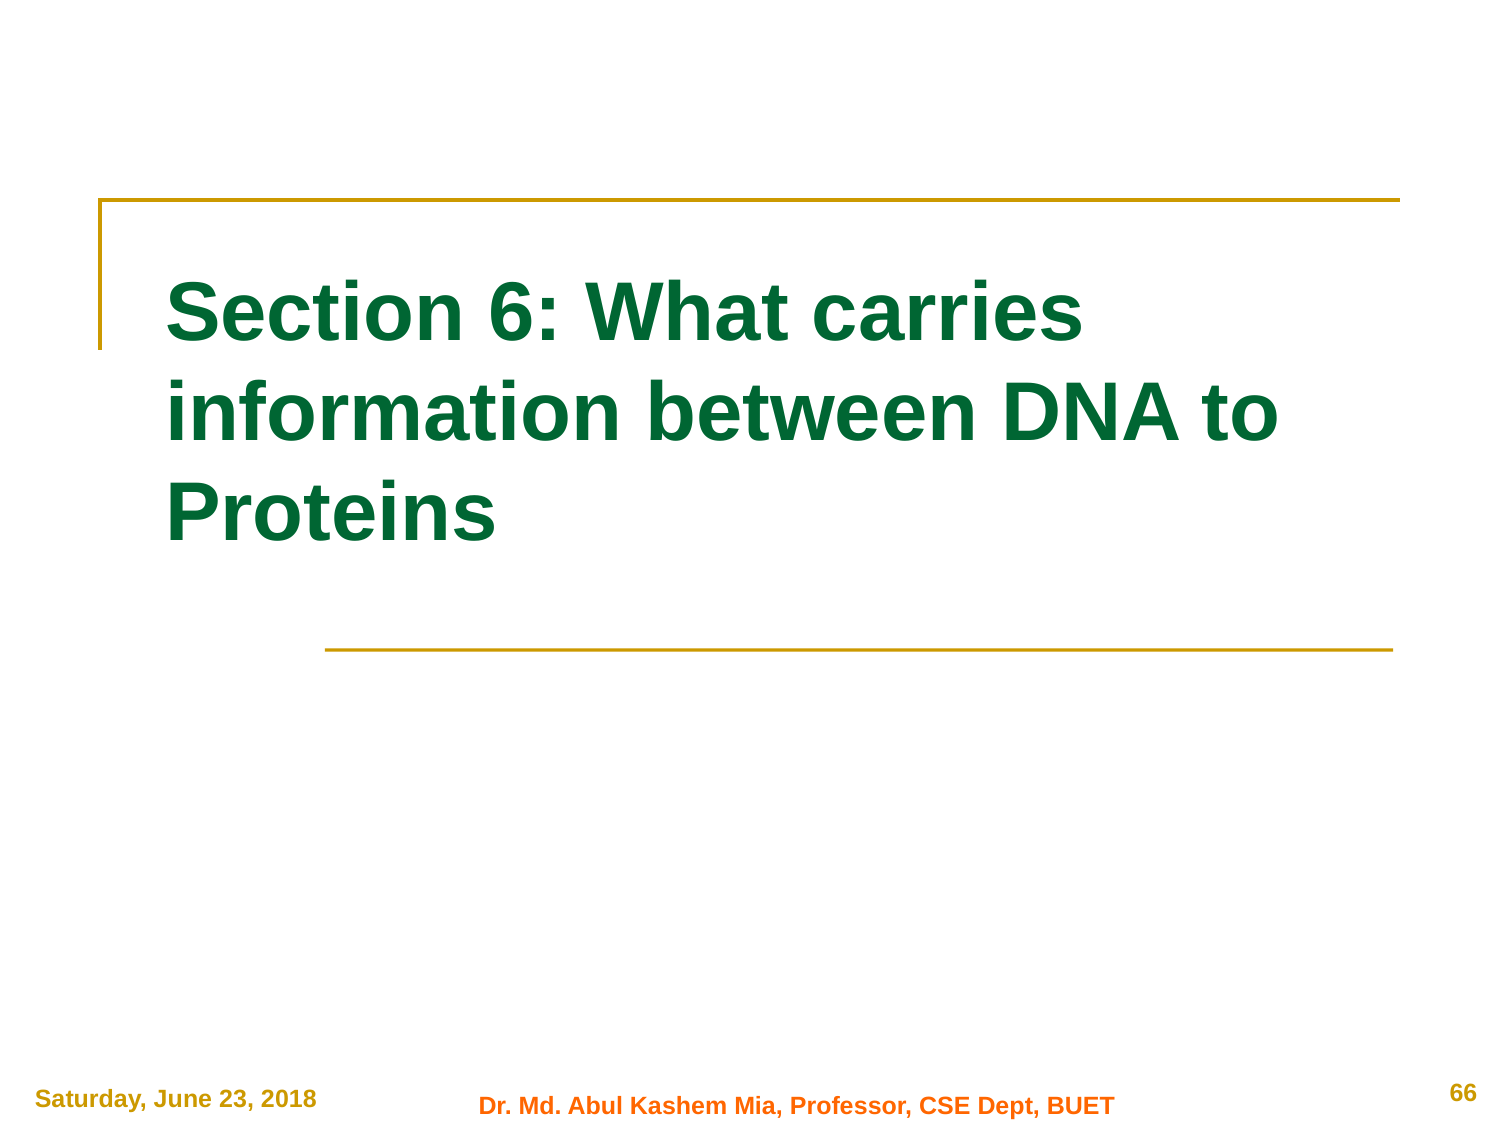

# Section 6: What carries information between DNA to Proteins